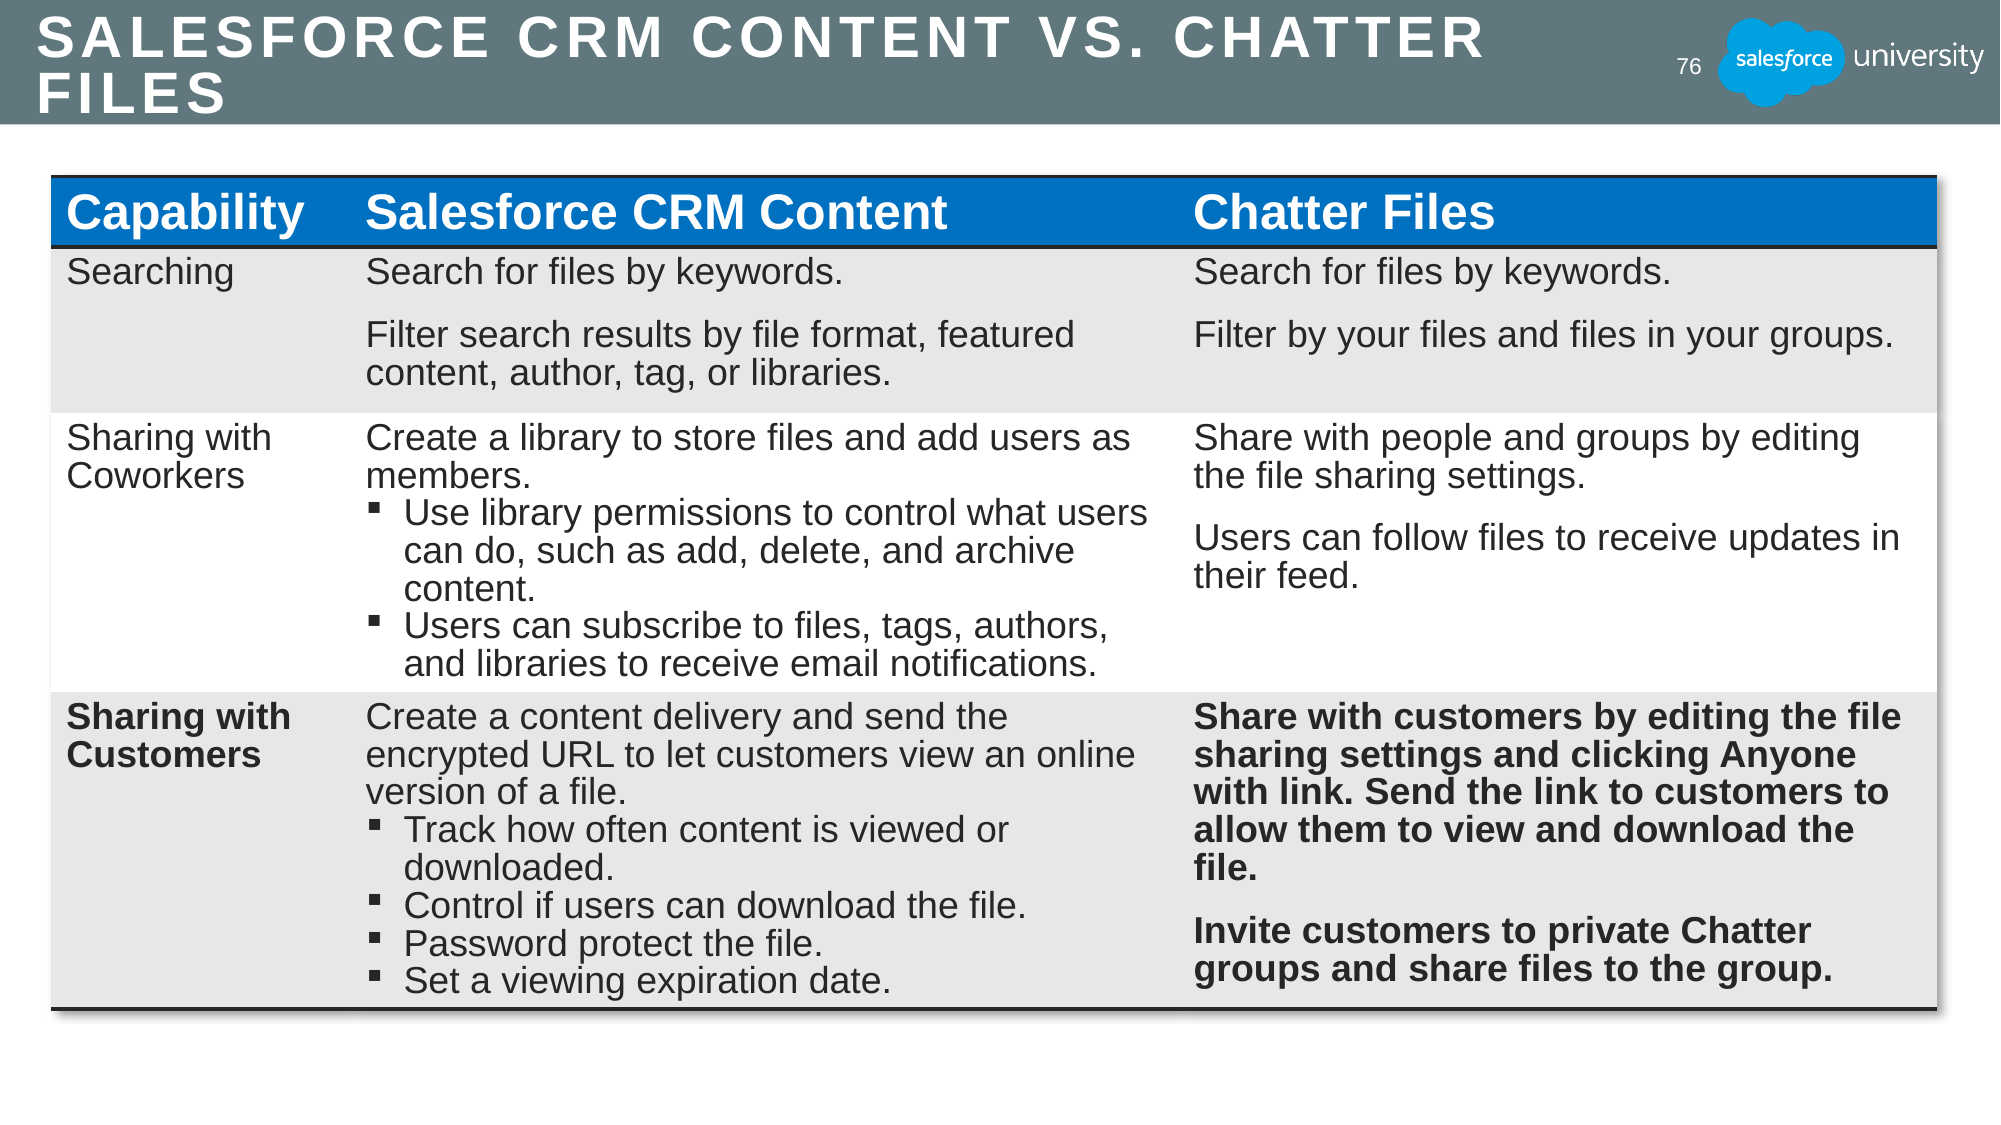

# Salesforce CRM Content vs. Chatter Files
76
| Capability | Salesforce CRM Content | Chatter Files |
| --- | --- | --- |
| Searching | Search for files by keywords. Filter search results by file format, featured content, author, tag, or libraries. | Search for files by keywords. Filter by your files and files in your groups. |
| Sharing with Coworkers | Create a library to store files and add users as members. Use library permissions to control what users can do, such as add, delete, and archive content. Users can subscribe to files, tags, authors, and libraries to receive email notifications. | Share with people and groups by editing the file sharing settings. Users can follow files to receive updates in their feed. |
| Sharing with Customers | Create a content delivery and send the encrypted URL to let customers view an online version of a file. Track how often content is viewed or downloaded. Control if users can download the file. Password protect the file. Set a viewing expiration date. | Share with customers by editing the file sharing settings and clicking Anyone with link. Send the link to customers to allow them to view and download the file. Invite customers to private Chatter groups and share files to the group. |